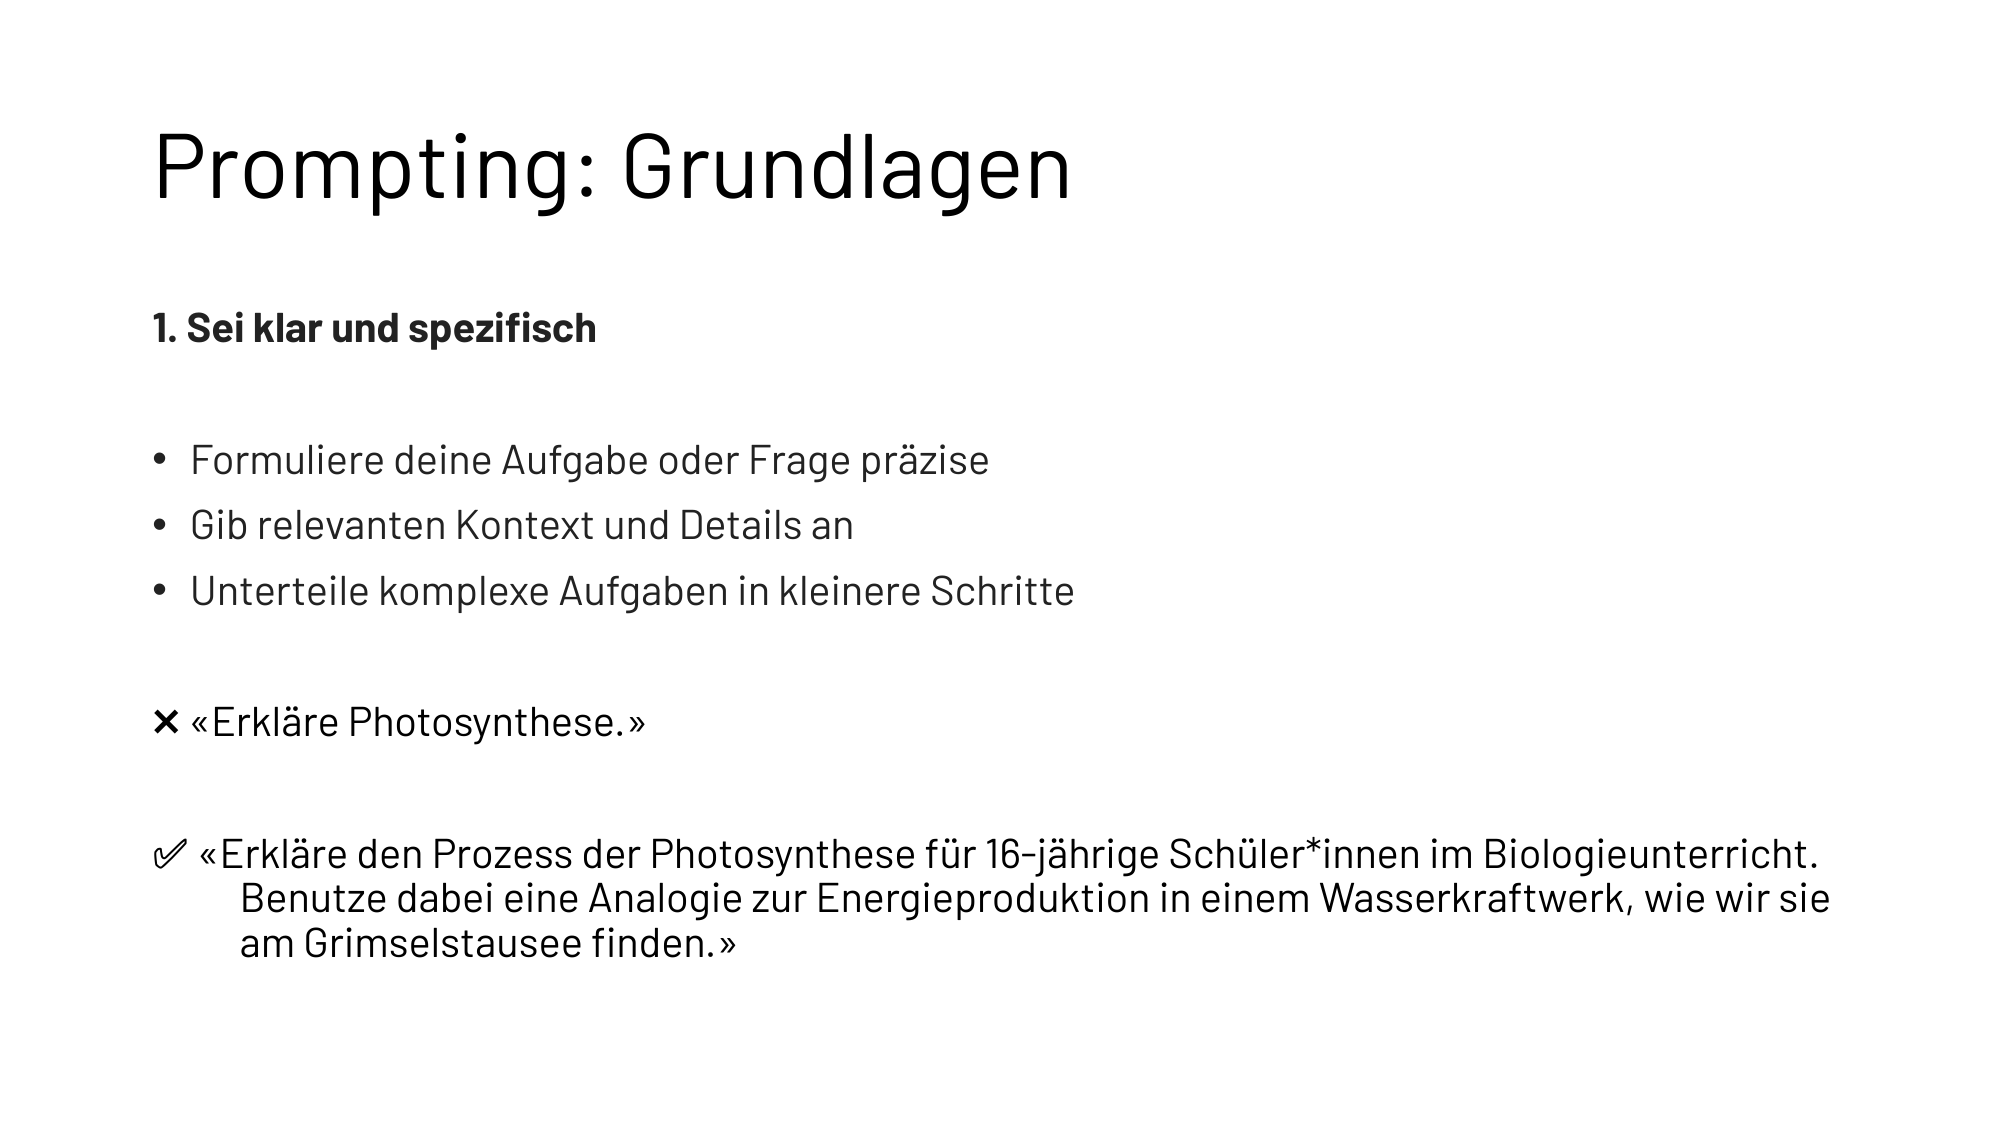

# Prompting: Grundlagen
1. Sei klar und spezifisch

Formuliere deine Aufgabe oder Frage präzise
Gib relevanten Kontext und Details an
Unterteile komplexe Aufgaben in kleinere Schritte

❌ «Erkläre Photosynthese.»

✅ «Erkläre den Prozess der Photosynthese für 16-jährige Schüler*innen im Biologieunterricht. Benutze dabei eine Analogie zur Energieproduktion in einem Wasserkraftwerk, wie wir sie am Grimselstausee finden.»